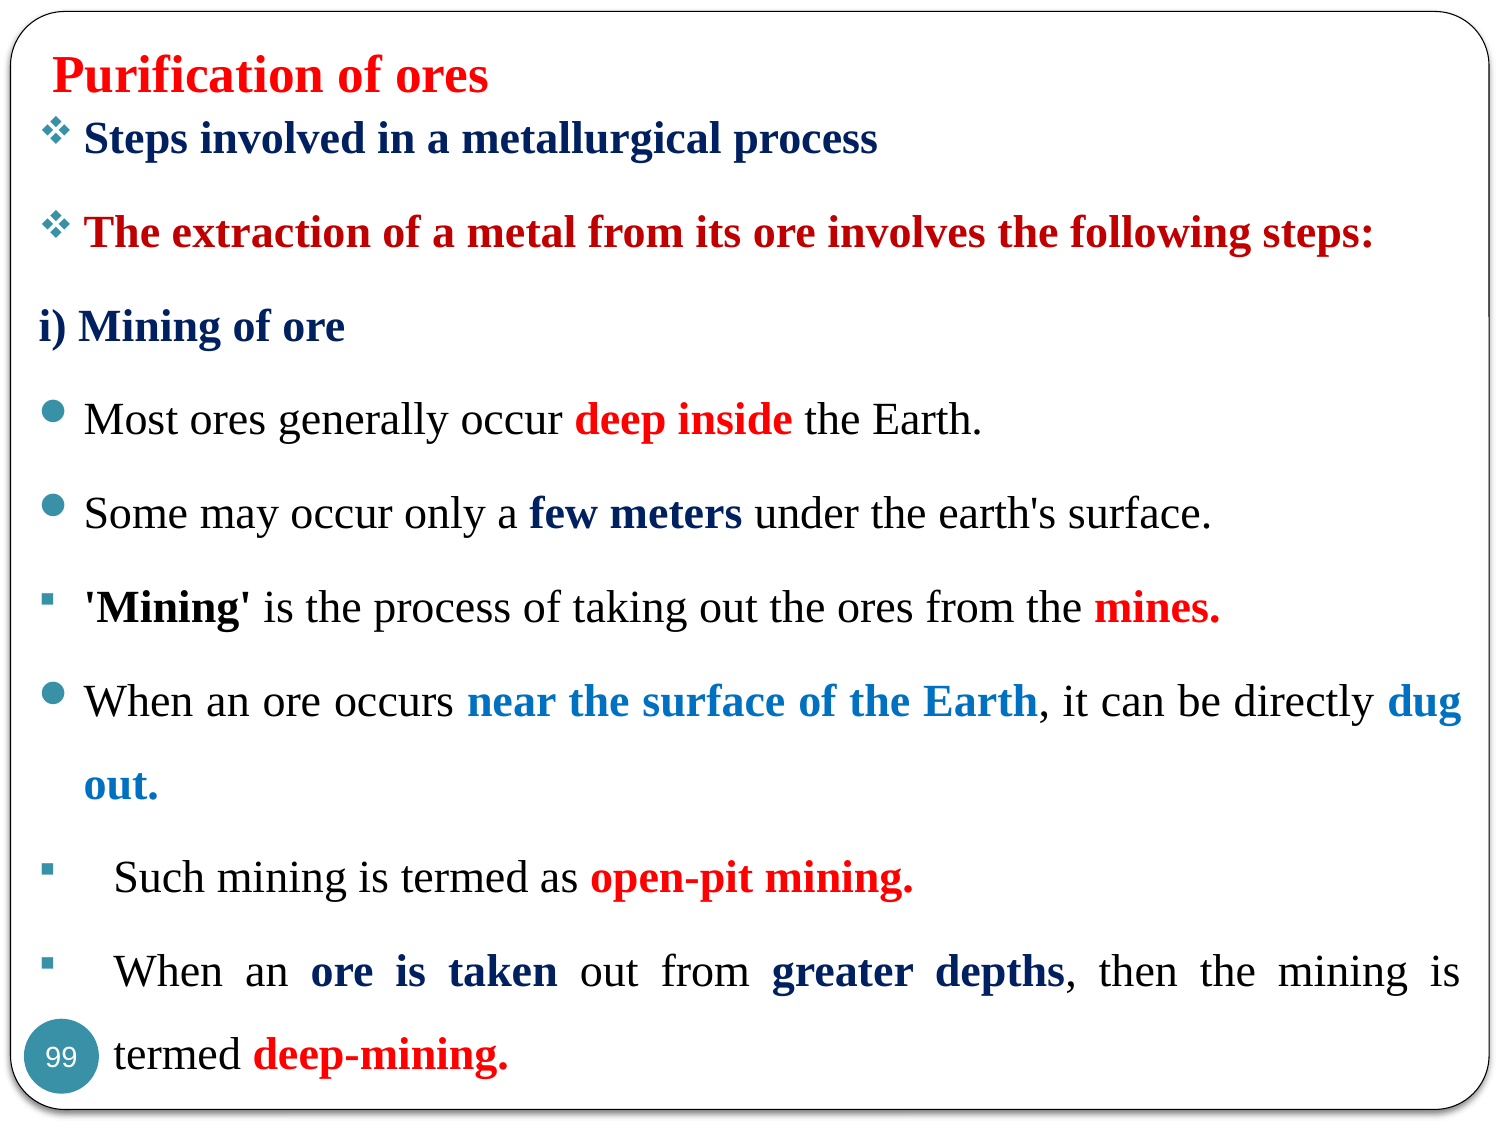

# Purification of ores
Steps involved in a metallurgical process
The extraction of a metal from its ore involves the following steps:
i) Mining of ore
Most ores generally occur deep inside the Earth.
Some may occur only a few meters under the earth's surface.
'Mining' is the process of taking out the ores from the mines.
When an ore occurs near the surface of the Earth, it can be directly dug out.
Such mining is termed as open-pit mining.
When an ore is taken out from greater depths, then the mining is termed deep-mining.

99